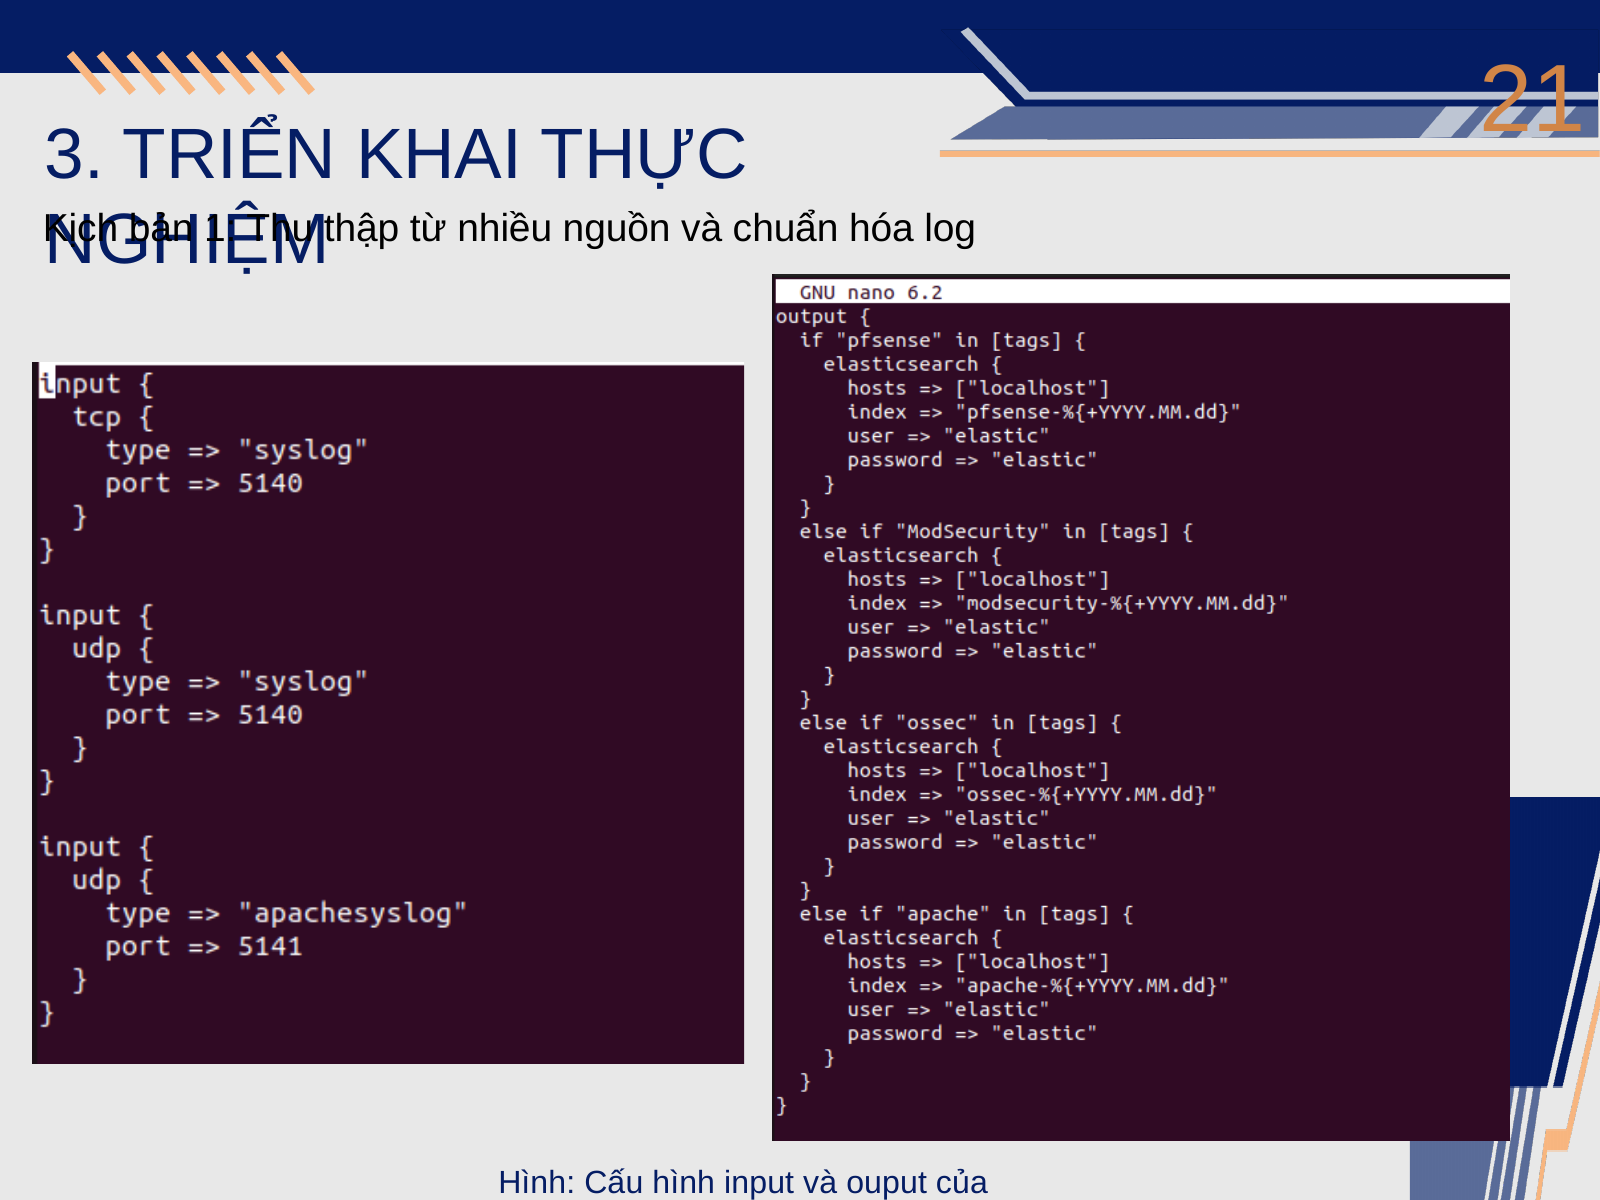

21
3. TRIỂN KHAI THỰC NGHIỆM
 Kịch bản 1: Thu thập từ nhiều nguồn và chuẩn hóa log

Hình: Cấu hình input và ouput của Logstash